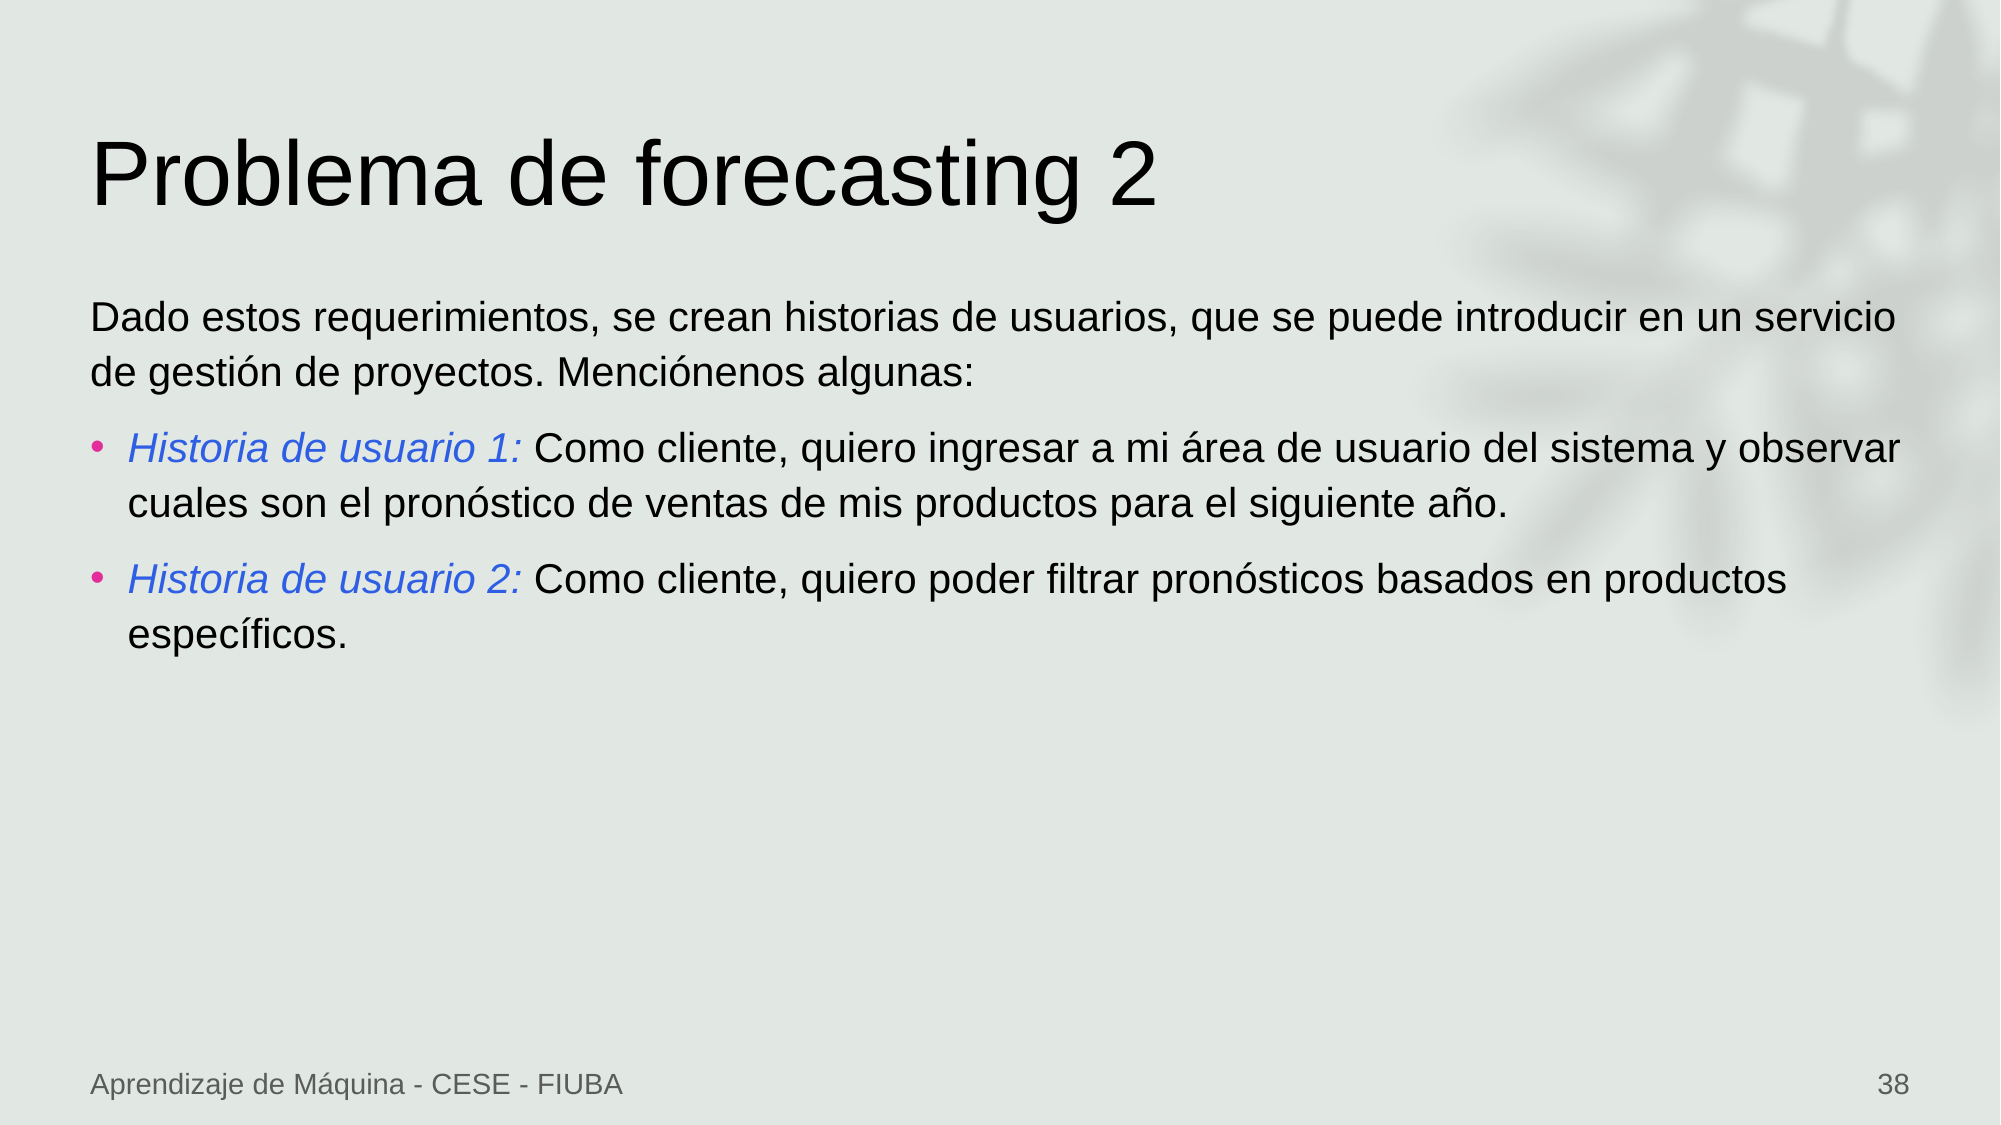

# Problema de forecasting 2
Dado estos requerimientos, se crean historias de usuarios, que se puede introducir en un servicio de gestión de proyectos. Menciónenos algunas:
Historia de usuario 1: Como cliente, quiero ingresar a mi área de usuario del sistema y observar cuales son el pronóstico de ventas de mis productos para el siguiente año.
Historia de usuario 2: Como cliente, quiero poder filtrar pronósticos basados en productos específicos.
Aprendizaje de Máquina - CESE - FIUBA
38